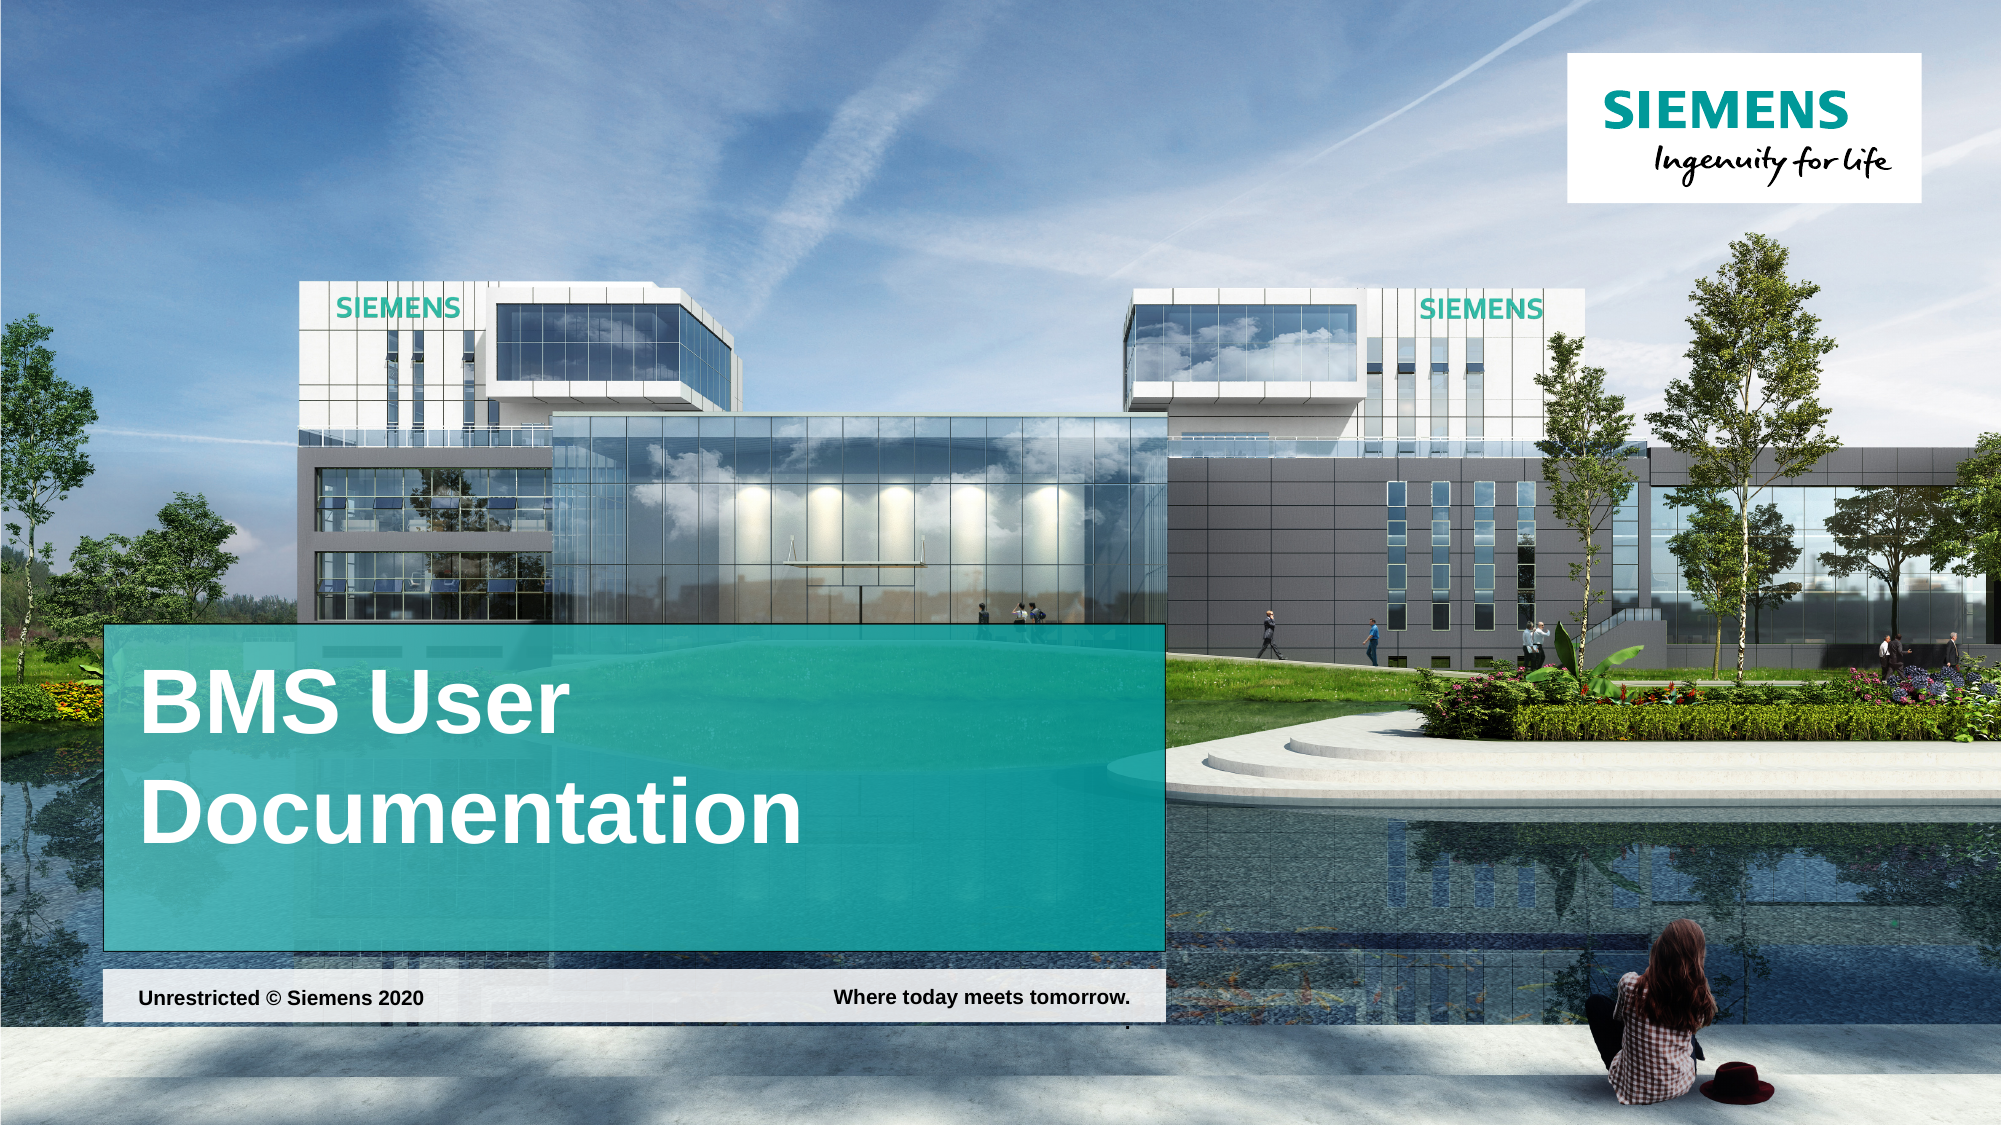

# BMS User Documentation
Where today meets tomorrow.
.
Unrestricted © Siemens 2020